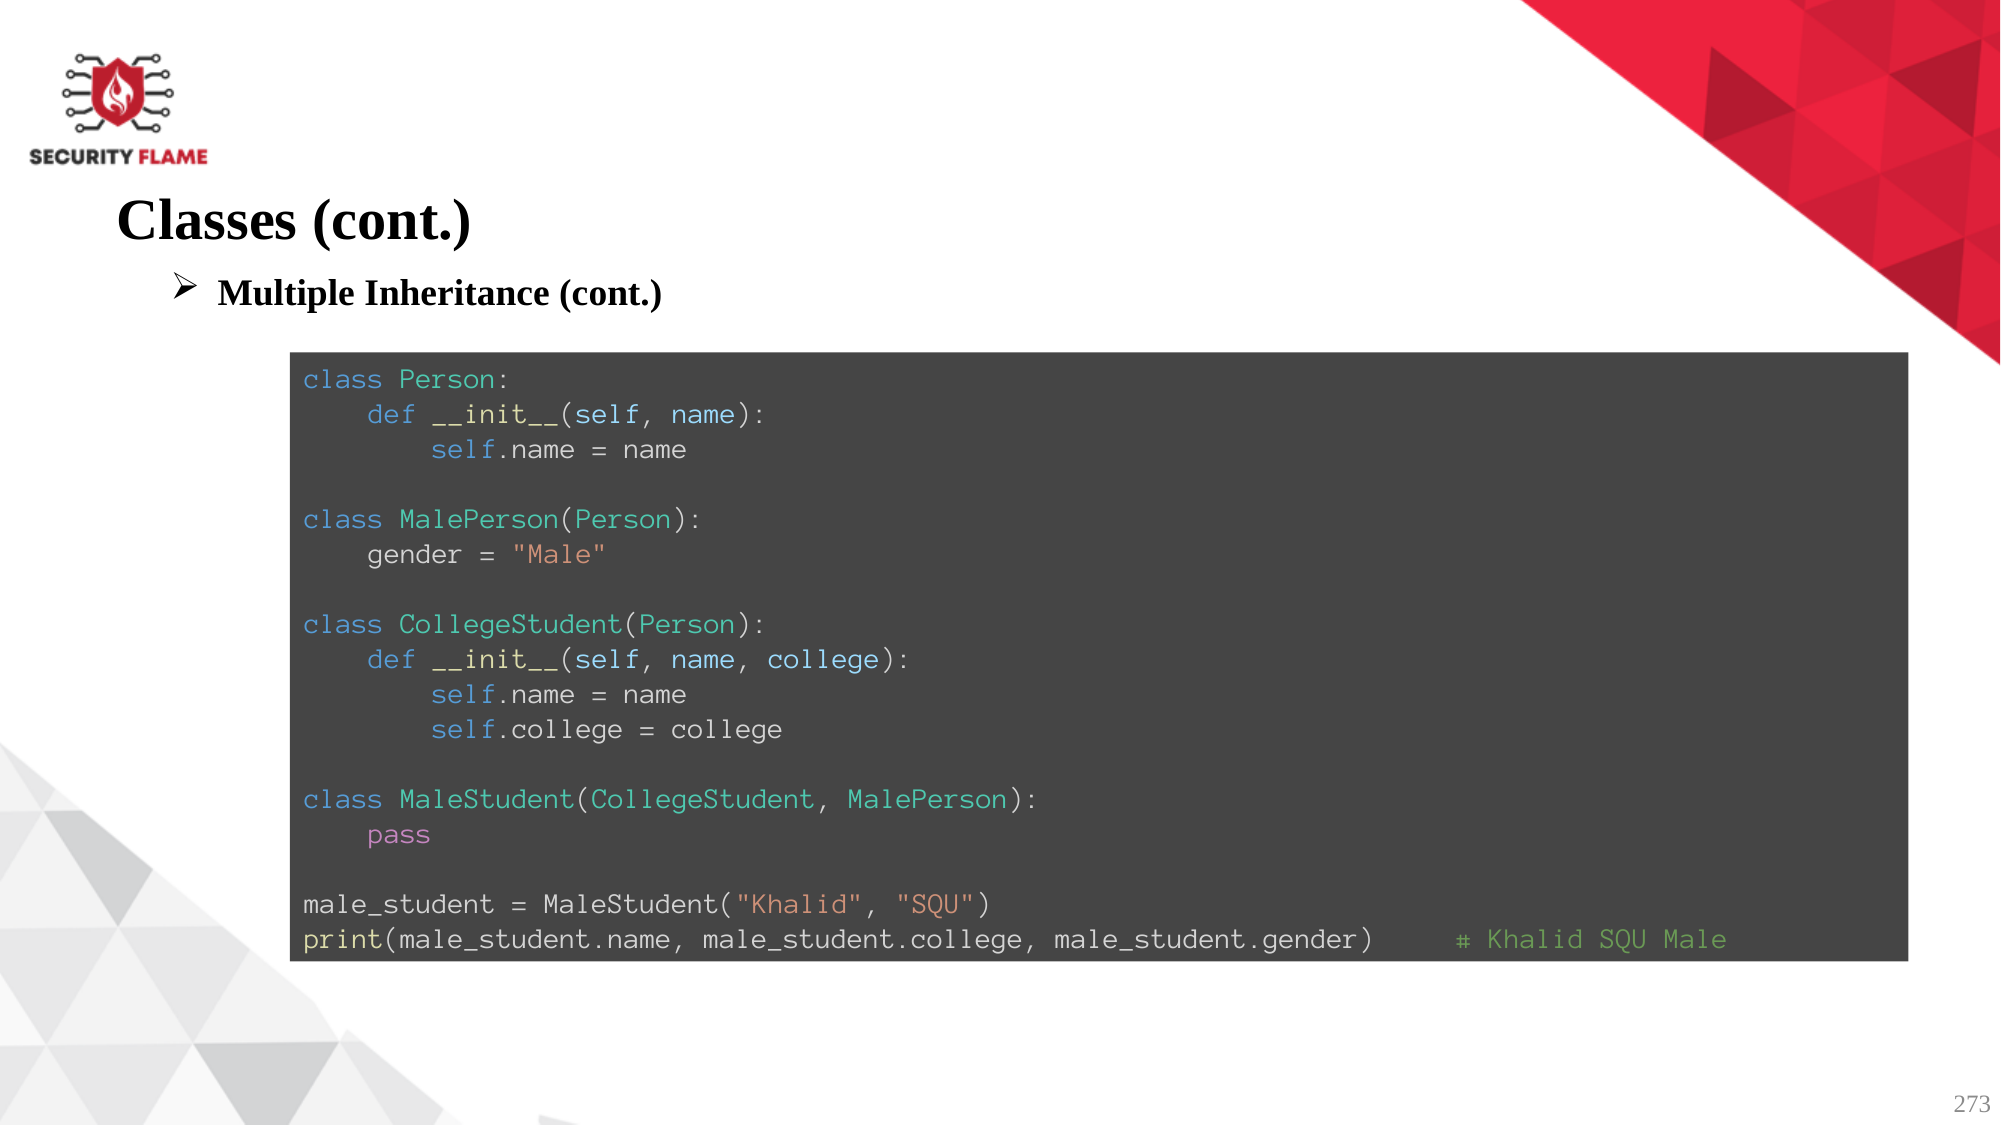

Classes (cont.)
Multiple Inheritance (cont.)
class Person:
    def __init__(self, name):
        self.name = name
class MalePerson(Person):
    gender = "Male"
class CollegeStudent(Person):
    def __init__(self, name, college):
        self.name = name
        self.college = college
class MaleStudent(CollegeStudent, MalePerson):
    pass
male_student = MaleStudent("Khalid", "SQU")
print(male_student.name, male_student.college, male_student.gender)     # Khalid SQU Male
273